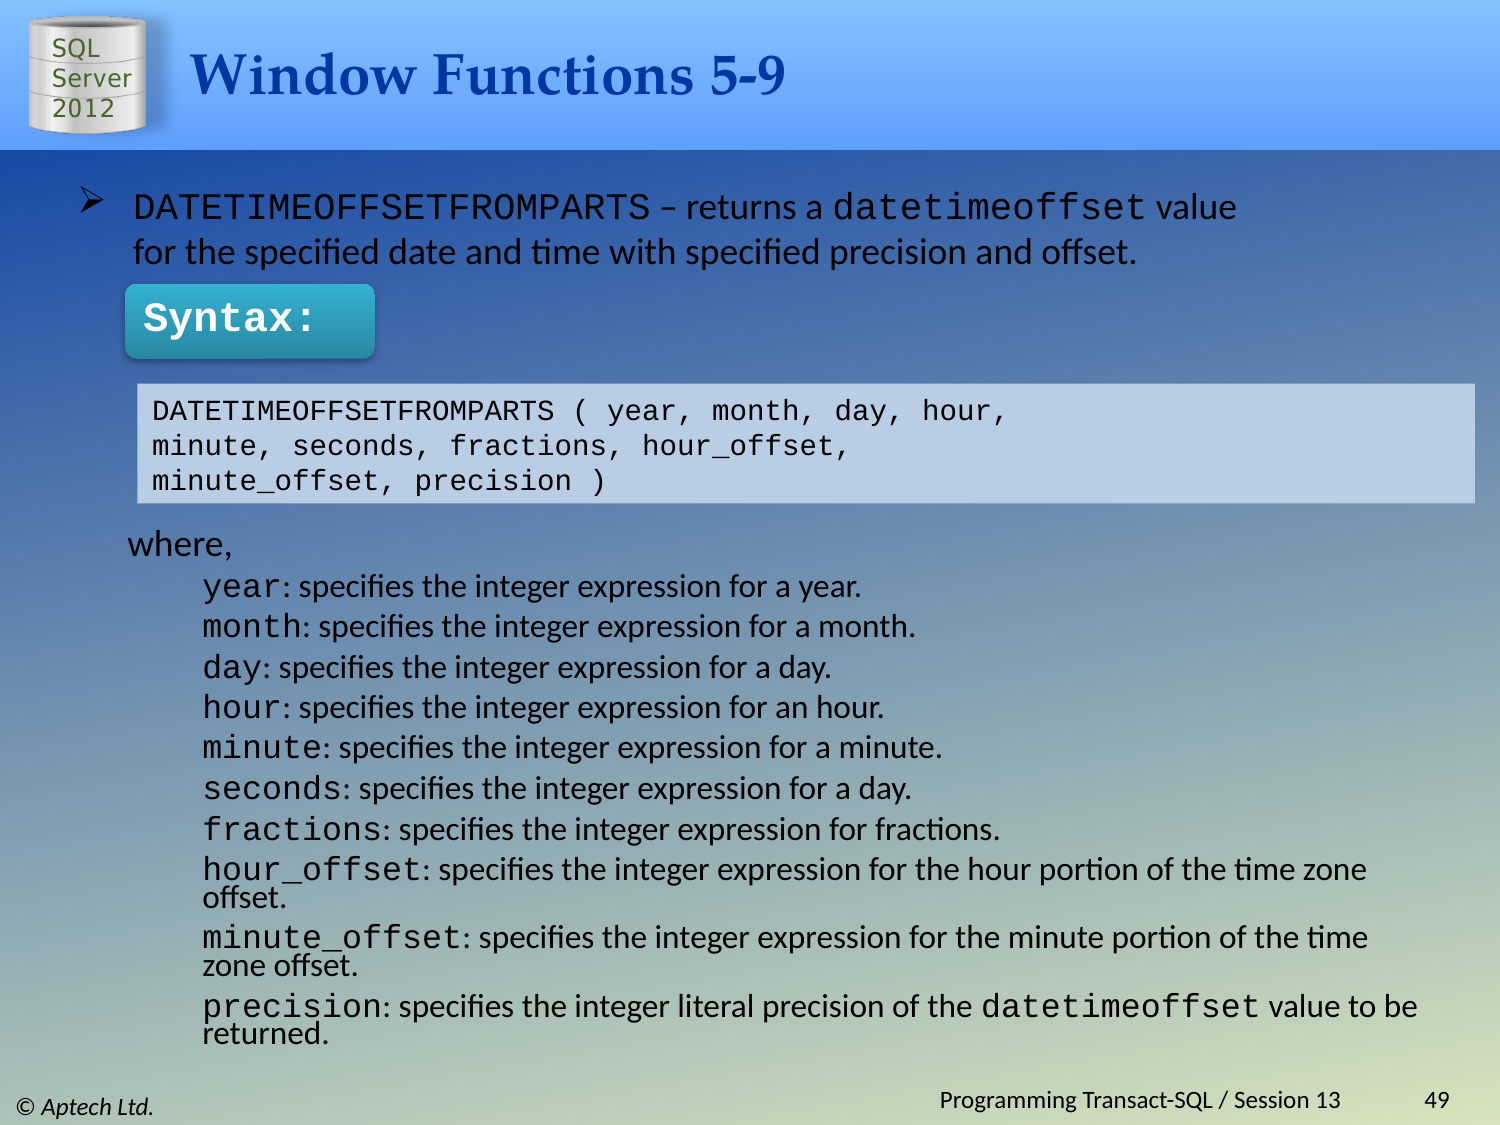

# Window Functions 5-9
DATETIMEOFFSETFROMPARTS – returns a datetimeoffset value for the specified date and time with specified precision and offset.
Syntax:
DATETIMEOFFSETFROMPARTS ( year, month, day, hour,
minute, seconds, fractions, hour_offset,
minute_offset, precision )
where,
year: specifies the integer expression for a year.
month: specifies the integer expression for a month.
day: specifies the integer expression for a day.
hour: specifies the integer expression for an hour.
minute: specifies the integer expression for a minute.
seconds: specifies the integer expression for a day.
fractions: specifies the integer expression for fractions.
hour_offset: specifies the integer expression for the hour portion of the time zone offset.
minute_offset: specifies the integer expression for the minute portion of the time zone offset.
precision: specifies the integer literal precision of the datetimeoffset value to be returned.
Programming Transact-SQL / Session 13
49